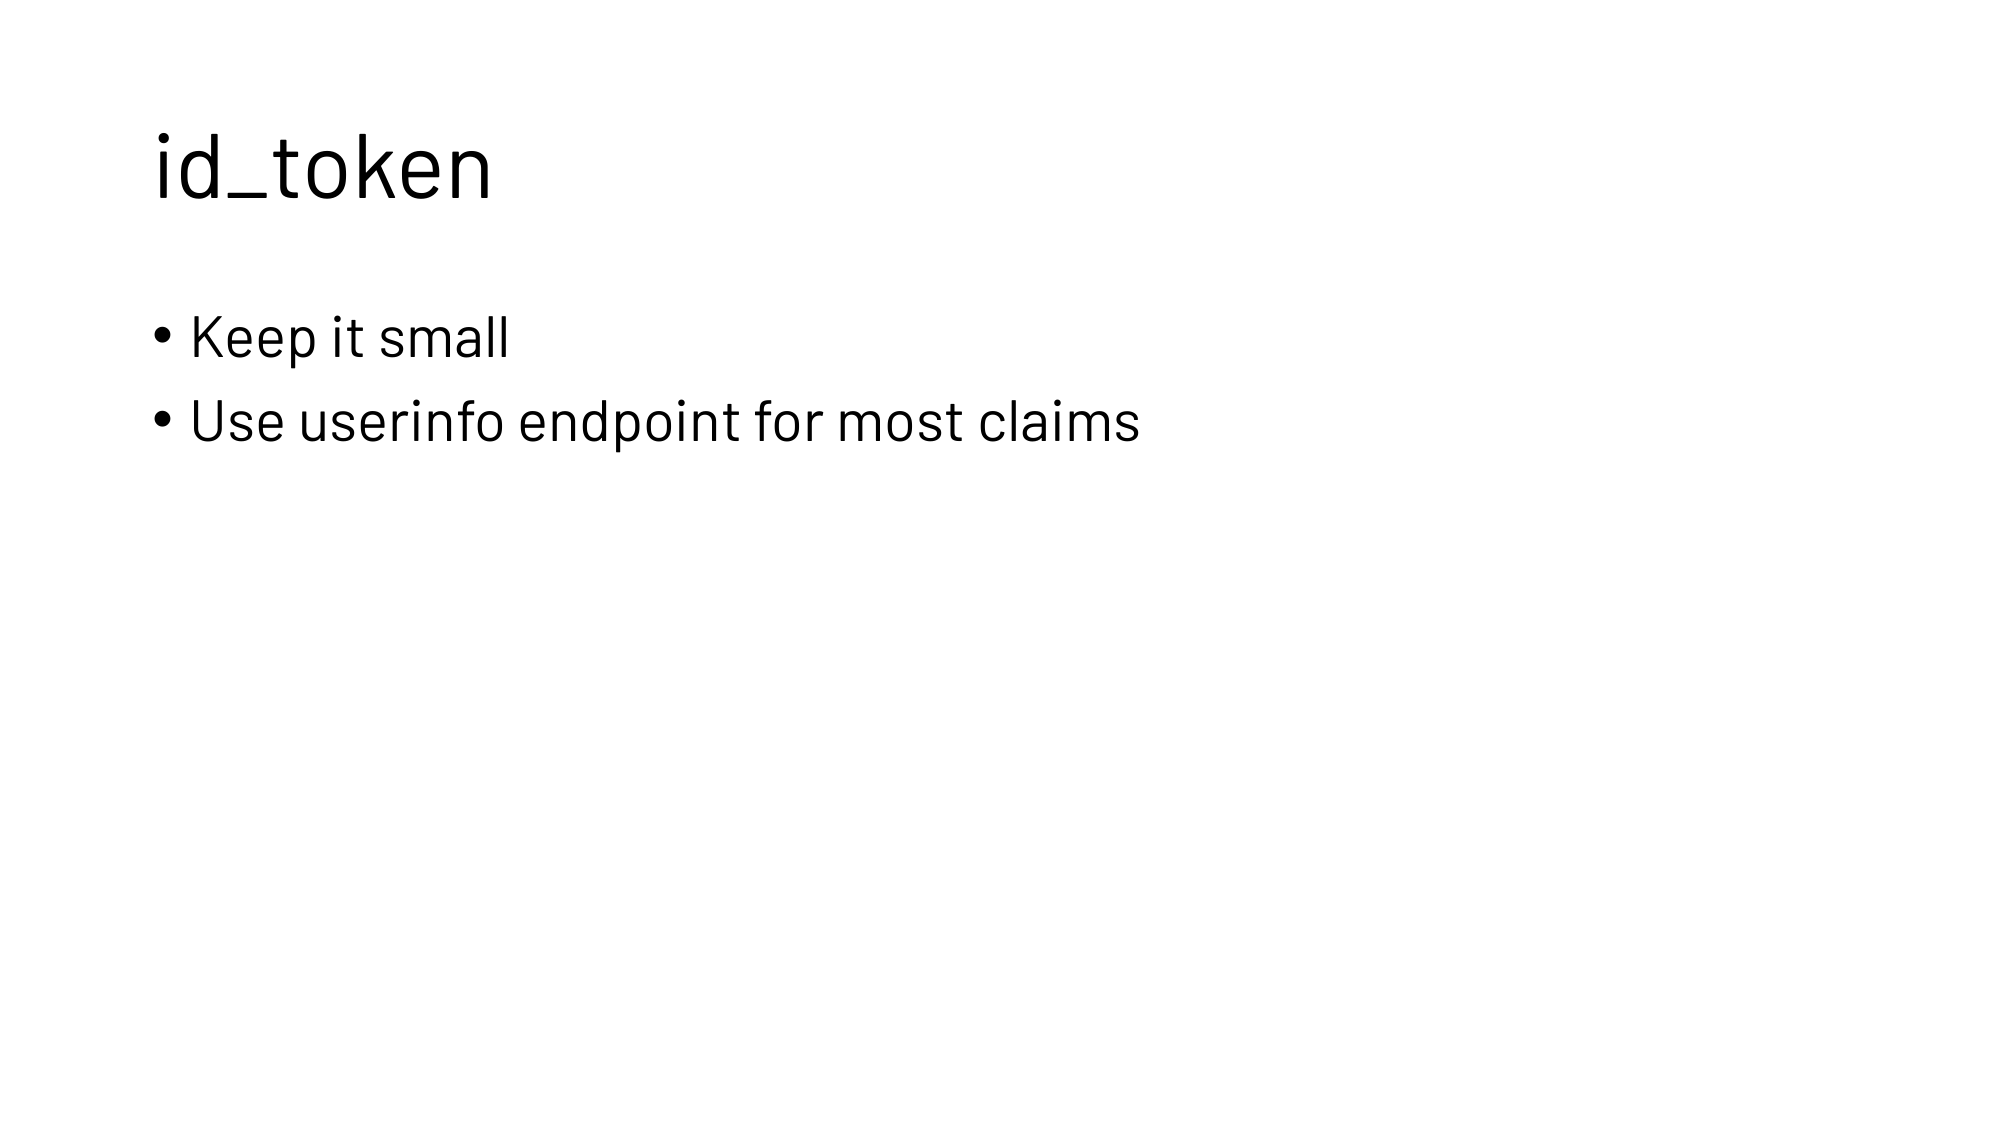

# id_token
Keep it small
Use userinfo endpoint for most claims